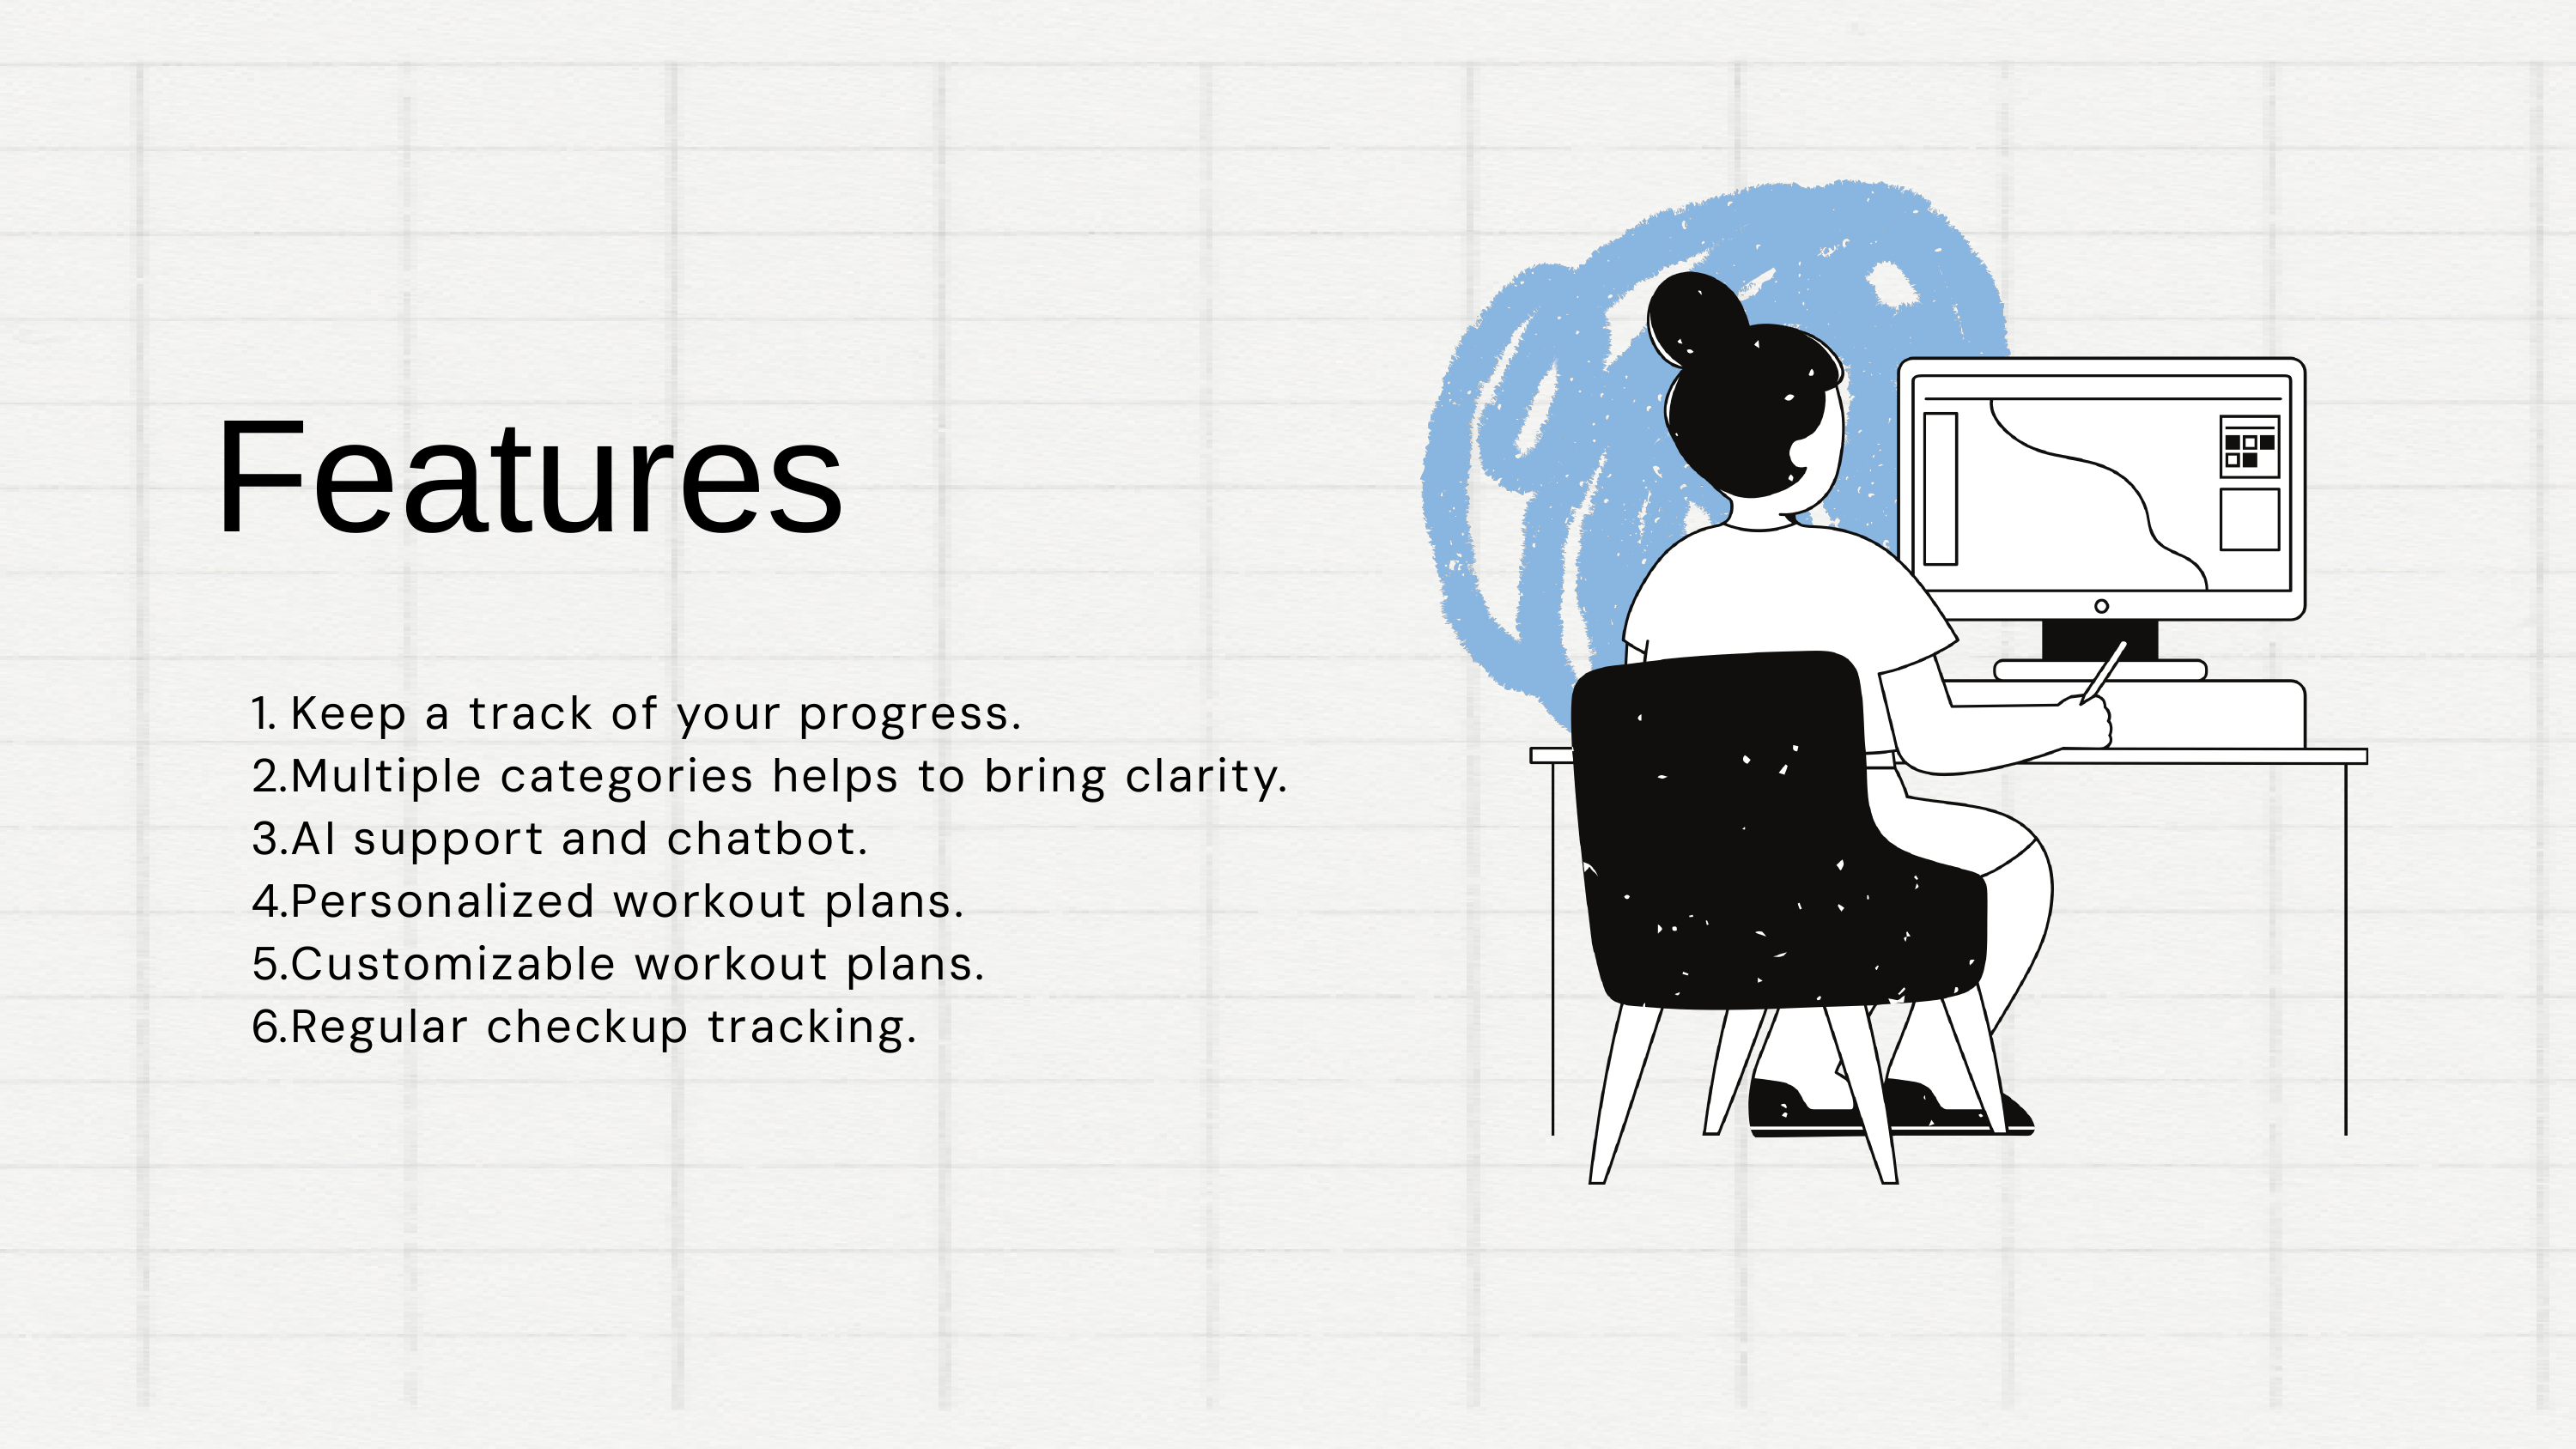

Features
Keep a track of your progress.
Multiple categories helps to bring clarity.
AI support and chatbot.
Personalized workout plans.
Customizable workout plans.
Regular checkup tracking.